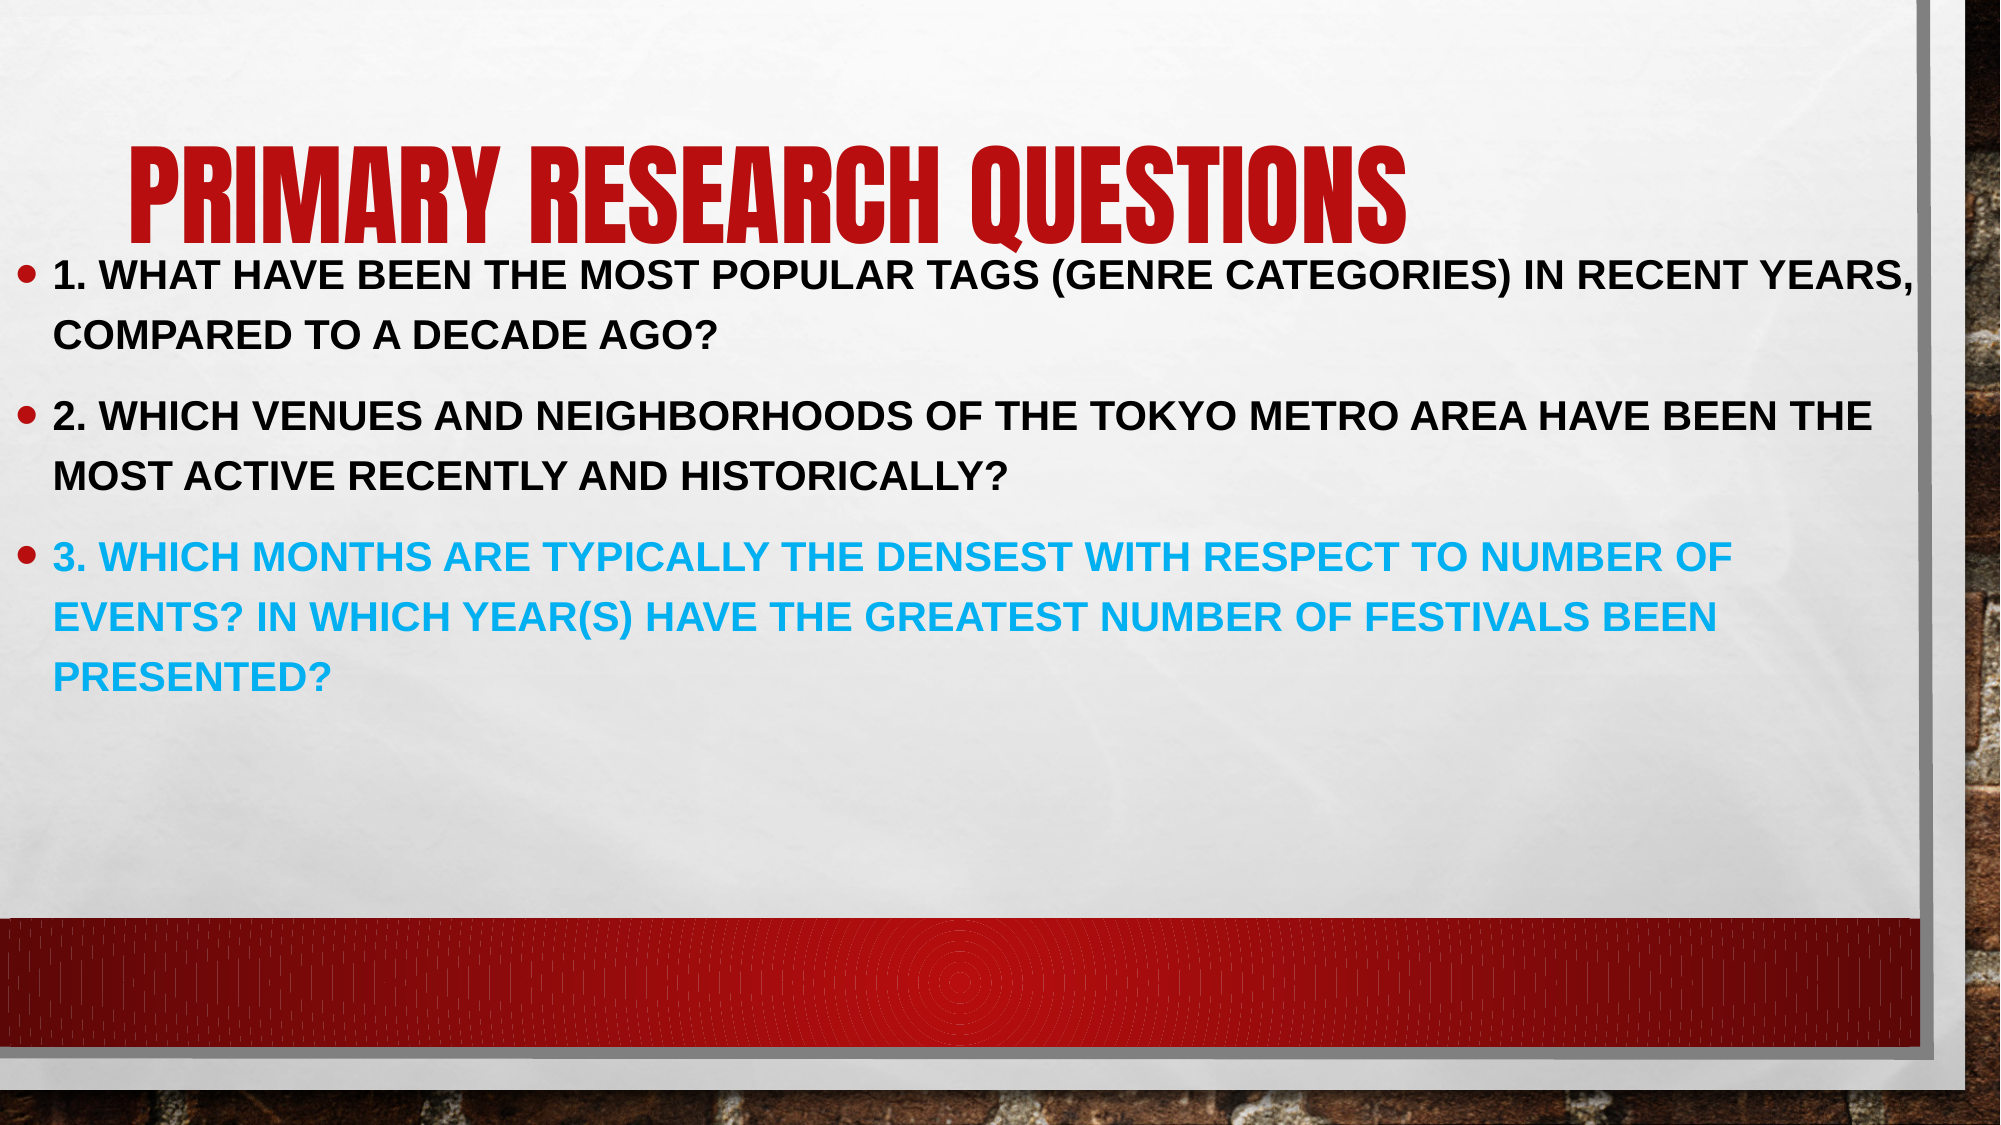

# primary research questions
1. What have been the most popular tags (genre categories) in recent years, compared to a decade ago?
2. Which venues and neighborhoods of the Tokyo metro area have been the most active recently and historically?
3. Which months are typically the densest with respect to number of events? In which year(s) have the greatest number of festivals been presented?